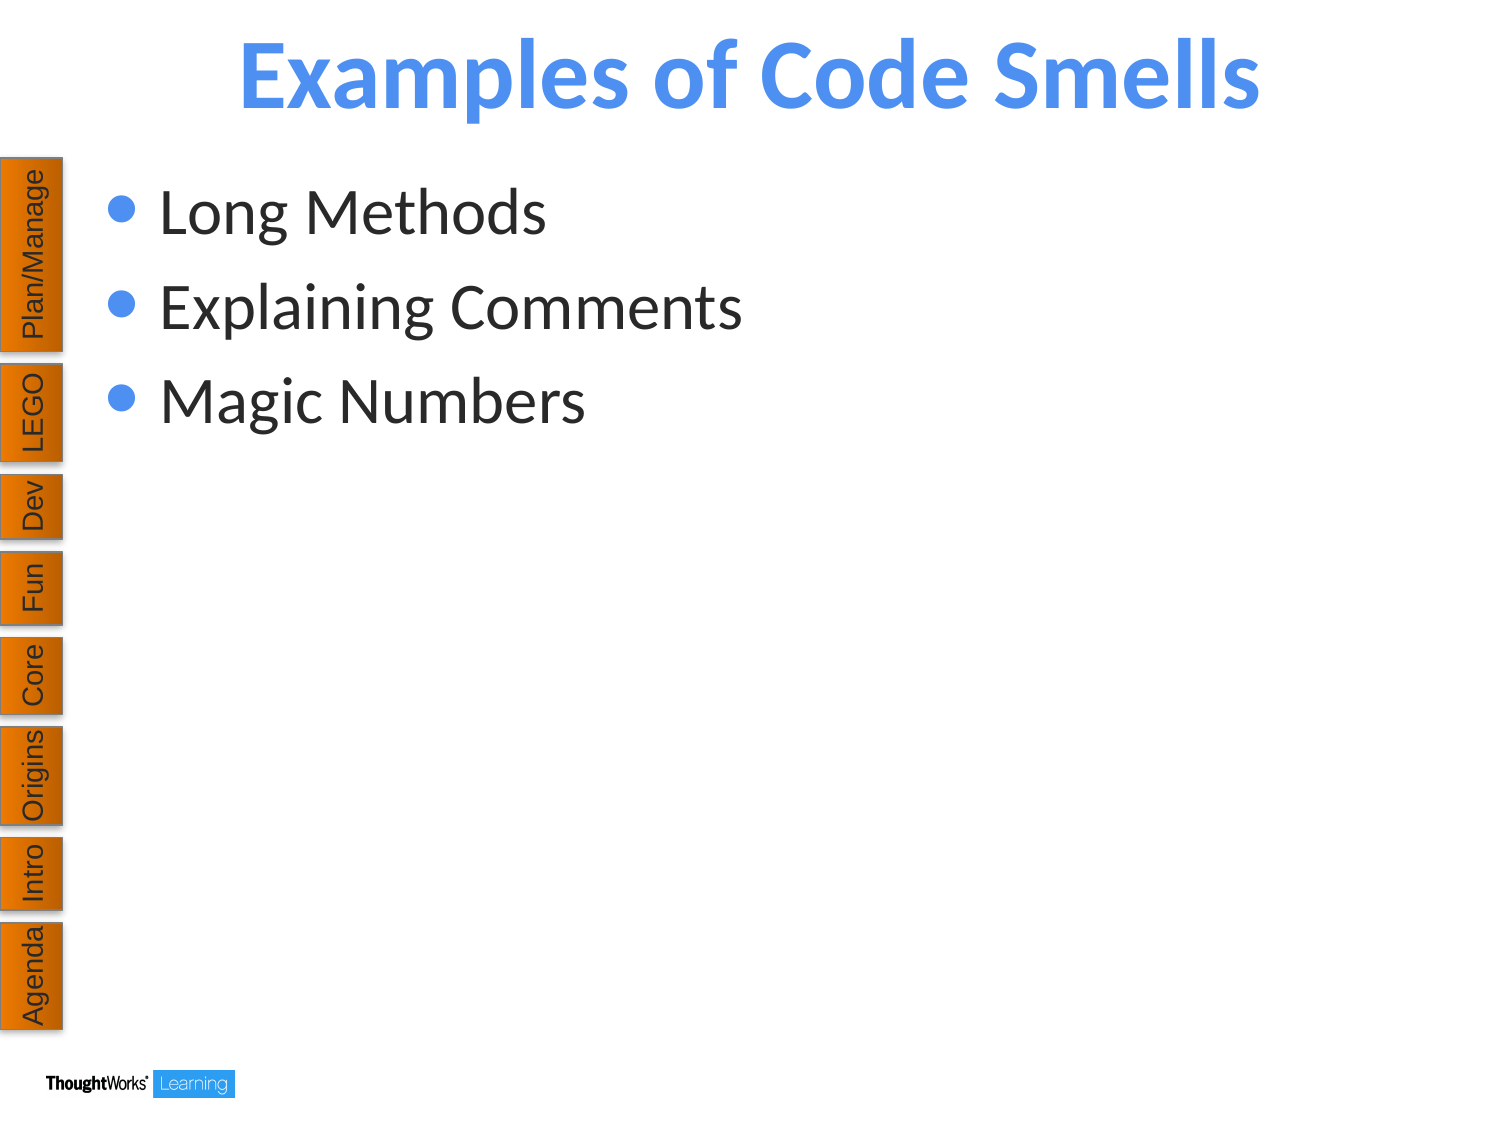

# Examples of Code Smells
Long Methods
Explaining Comments
Magic Numbers
Plan/Manage
LEGO
Dev
Fun
Core
Origins
Intro
Agenda